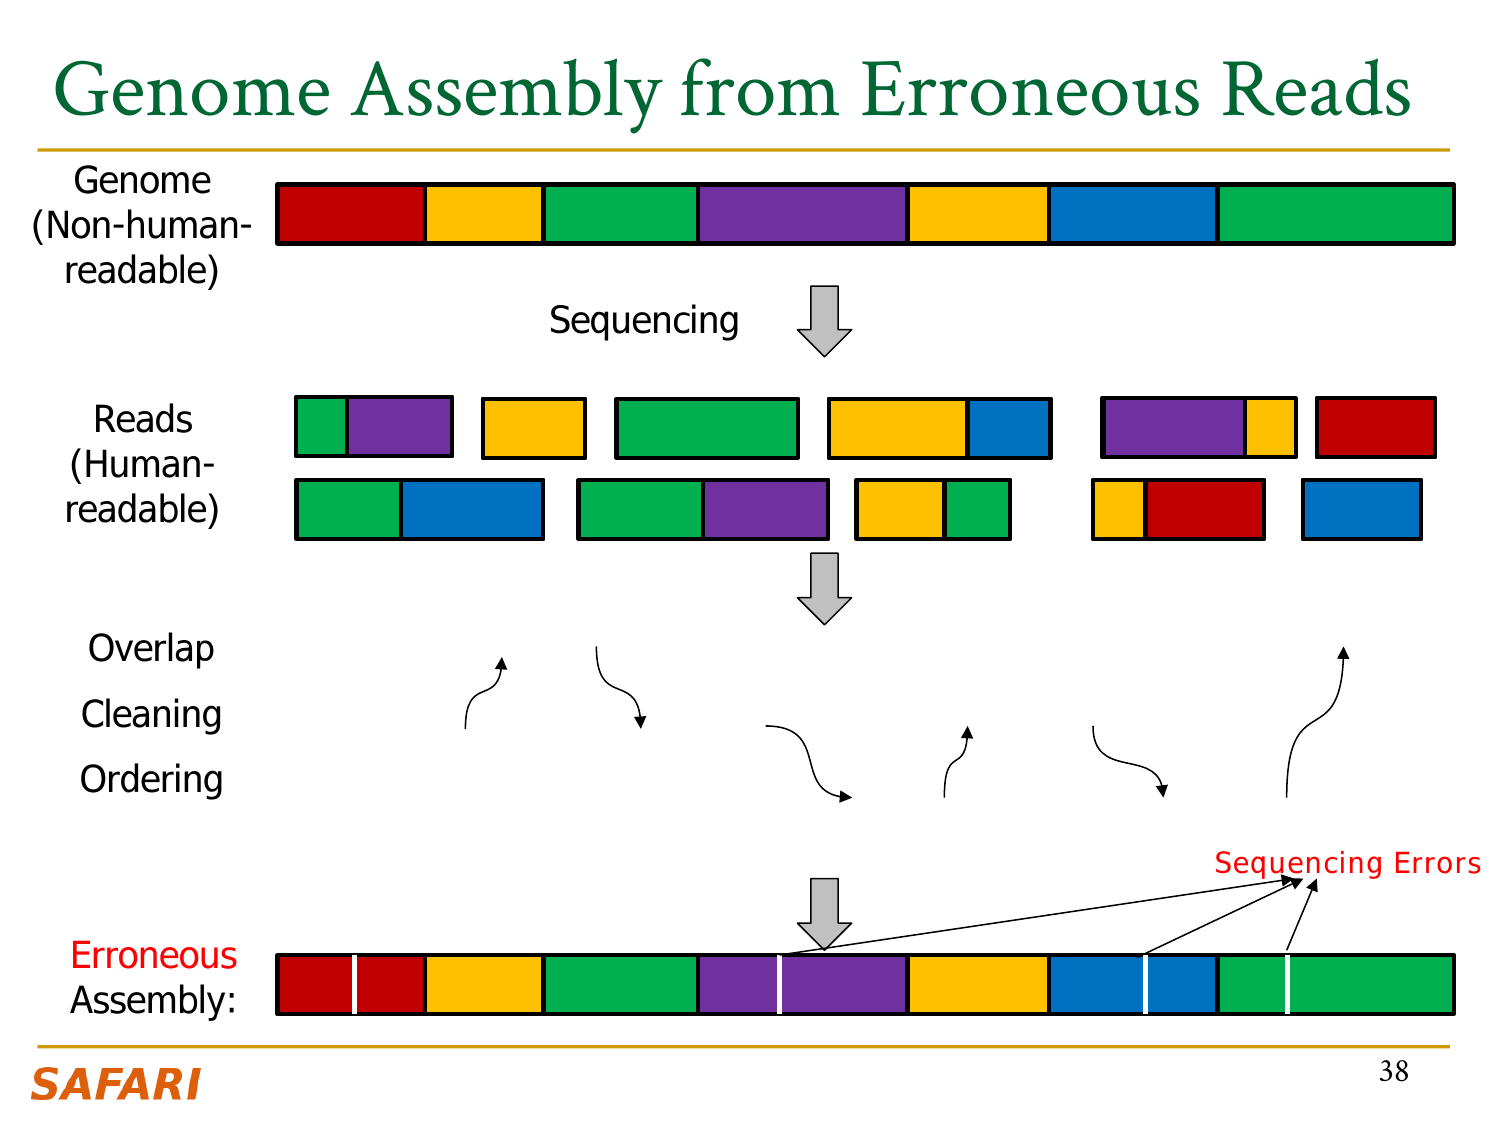

# Genome Assembly from Erroneous Reads
Genome
(Non-human-
readable)

Sequencing
Reads
(Human-
readable)

Overlap
Cleaning
Ordering
Sequencing Errors

Erroneous Assembly:

38